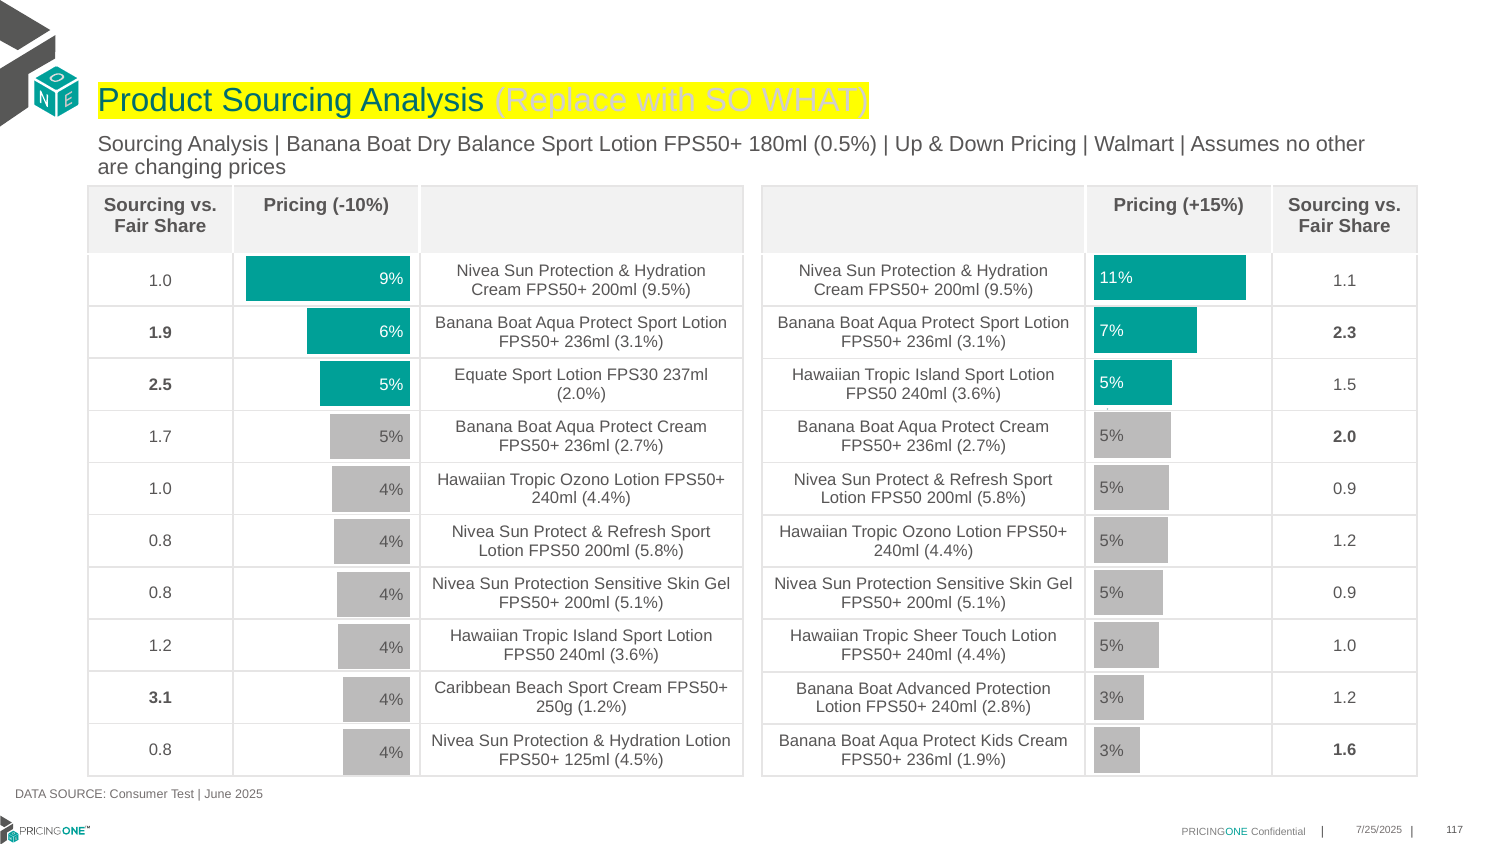

# Product Sourcing Analysis (Replace with SO WHAT)
Sourcing Analysis | Banana Boat Dry Balance Sport Lotion FPS50+ 180ml (0.5%) | Up & Down Pricing | Walmart | Assumes no other are changing prices
| Sourcing vs. Fair Share | Pricing (-10%) |  |
| --- | --- | --- |
| 1.0 |  | Nivea Sun Protection & Hydration Cream FPS50+ 200ml (9.5%) |
| 1.9 |  | Banana Boat Aqua Protect Sport Lotion FPS50+ 236ml (3.1%) |
| 2.5 |  | Equate Sport Lotion FPS30 237ml (2.0%) |
| 1.7 |  | Banana Boat Aqua Protect Cream FPS50+ 236ml (2.7%) |
| 1.0 |  | Hawaiian Tropic Ozono Lotion FPS50+ 240ml (4.4%) |
| 0.8 |  | Nivea Sun Protect & Refresh Sport Lotion FPS50 200ml (5.8%) |
| 0.8 |  | Nivea Sun Protection Sensitive Skin Gel FPS50+ 200ml (5.1%) |
| 1.2 |  | Hawaiian Tropic Island Sport Lotion FPS50 240ml (3.6%) |
| 3.1 |  | Caribbean Beach Sport Cream FPS50+ 250g (1.2%) |
| 0.8 |  | Nivea Sun Protection & Hydration Lotion FPS50+ 125ml (4.5%) |
|  | Pricing (+15%) | Sourcing vs. Fair Share |
| --- | --- | --- |
| Nivea Sun Protection & Hydration Cream FPS50+ 200ml (9.5%) |  | 1.1 |
| Banana Boat Aqua Protect Sport Lotion FPS50+ 236ml (3.1%) |  | 2.3 |
| Hawaiian Tropic Island Sport Lotion FPS50 240ml (3.6%) |  | 1.5 |
| Banana Boat Aqua Protect Cream FPS50+ 236ml (2.7%) |  | 2.0 |
| Nivea Sun Protect & Refresh Sport Lotion FPS50 200ml (5.8%) |  | 0.9 |
| Hawaiian Tropic Ozono Lotion FPS50+ 240ml (4.4%) |  | 1.2 |
| Nivea Sun Protection Sensitive Skin Gel FPS50+ 200ml (5.1%) |  | 0.9 |
| Hawaiian Tropic Sheer Touch Lotion FPS50+ 240ml (4.4%) |  | 1.0 |
| Banana Boat Advanced Protection Lotion FPS50+ 240ml (2.8%) |  | 1.2 |
| Banana Boat Aqua Protect Kids Cream FPS50+ 236ml (1.9%) |  | 1.6 |

### Chart

| Category | Banana Boat Dry Balance Sport Lotion FPS50+ 180ml (0.5%) |
|---|---|
| Nivea Sun Protection & Hydration Cream FPS50+ 200ml (9.5%) | 0.1055717283775477 |
| Banana Boat Aqua Protect Sport Lotion FPS50+ 236ml (3.1%) | 0.07153117004196632 |
| Hawaiian Tropic Island Sport Lotion FPS50 240ml (3.6%) | 0.05450699255554437 |
| Banana Boat Aqua Protect Cream FPS50+ 236ml (2.7%) | 0.05367961056165189 |
| Nivea Sun Protect & Refresh Sport Lotion FPS50 200ml (5.8%) | 0.05237055879540642 |
| Hawaiian Tropic Ozono Lotion FPS50+ 240ml (4.4%) | 0.051287177872226905 |
| Nivea Sun Protection Sensitive Skin Gel FPS50+ 200ml (5.1%) | 0.04828636440267289 |
| Hawaiian Tropic Sheer Touch Lotion FPS50+ 240ml (4.4%) | 0.04508372357857877 |
| Banana Boat Advanced Protection Lotion FPS50+ 240ml (2.8%) | 0.03493515306462497 |
| Banana Boat Aqua Protect Kids Cream FPS50+ 236ml (1.9%) | 0.03190327972727561 |

### Chart

| Category | Banana Boat Dry Balance Sport Lotion FPS50+ 180ml (0.5%) |
|---|---|
| Nivea Sun Protection & Hydration Cream FPS50+ 200ml (9.5%) | 0.09390818545076328 |
| Banana Boat Aqua Protect Sport Lotion FPS50+ 236ml (3.1%) | 0.05863445581008242 |
| Equate Sport Lotion FPS30 237ml (2.0%) | 0.05138341207833715 |
| Banana Boat Aqua Protect Cream FPS50+ 236ml (2.7%) | 0.045940179417025453 |
| Hawaiian Tropic Ozono Lotion FPS50+ 240ml (4.4%) | 0.04481747575423335 |
| Nivea Sun Protect & Refresh Sport Lotion FPS50 200ml (5.8%) | 0.04363351693518335 |
| Nivea Sun Protection Sensitive Skin Gel FPS50+ 200ml (5.1%) | 0.04194134179395066 |
| Hawaiian Tropic Island Sport Lotion FPS50 240ml (3.6%) | 0.041403824748334005 |
| Caribbean Beach Sport Cream FPS50+ 250g (1.2%) | 0.038301016867297685 |
| Nivea Sun Protection & Hydration Lotion FPS50+ 125ml (4.5%) | 0.03810183284294581 |
DATA SOURCE: Consumer Test | June 2025

7/25/2025
117